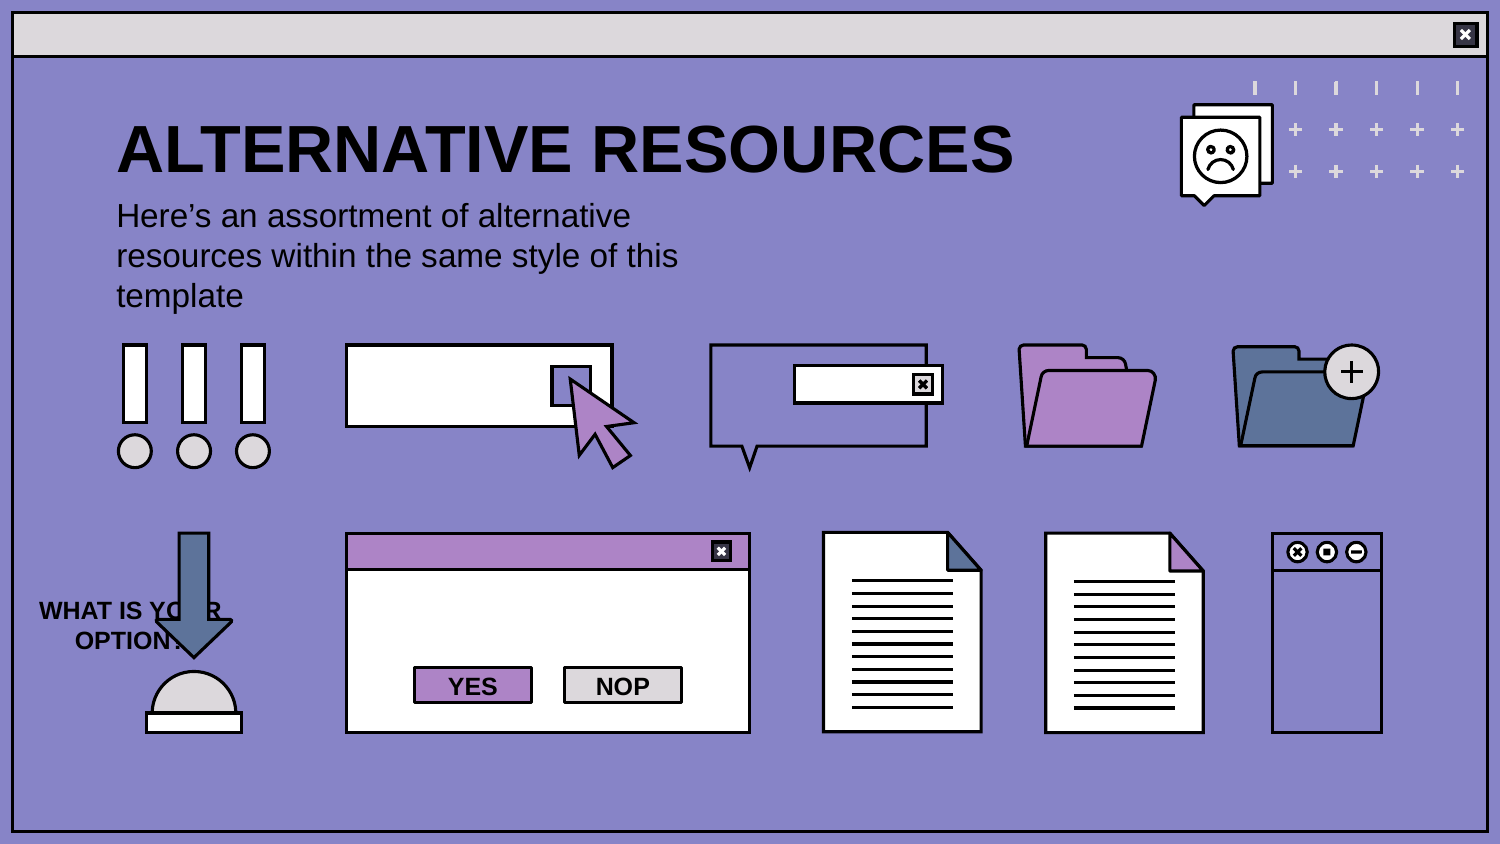

# ALTERNATIVE RESOURCES

Here’s an assortment of alternative resources within the same style of this template

YES
NOP
WHAT IS YOUR OPTION?